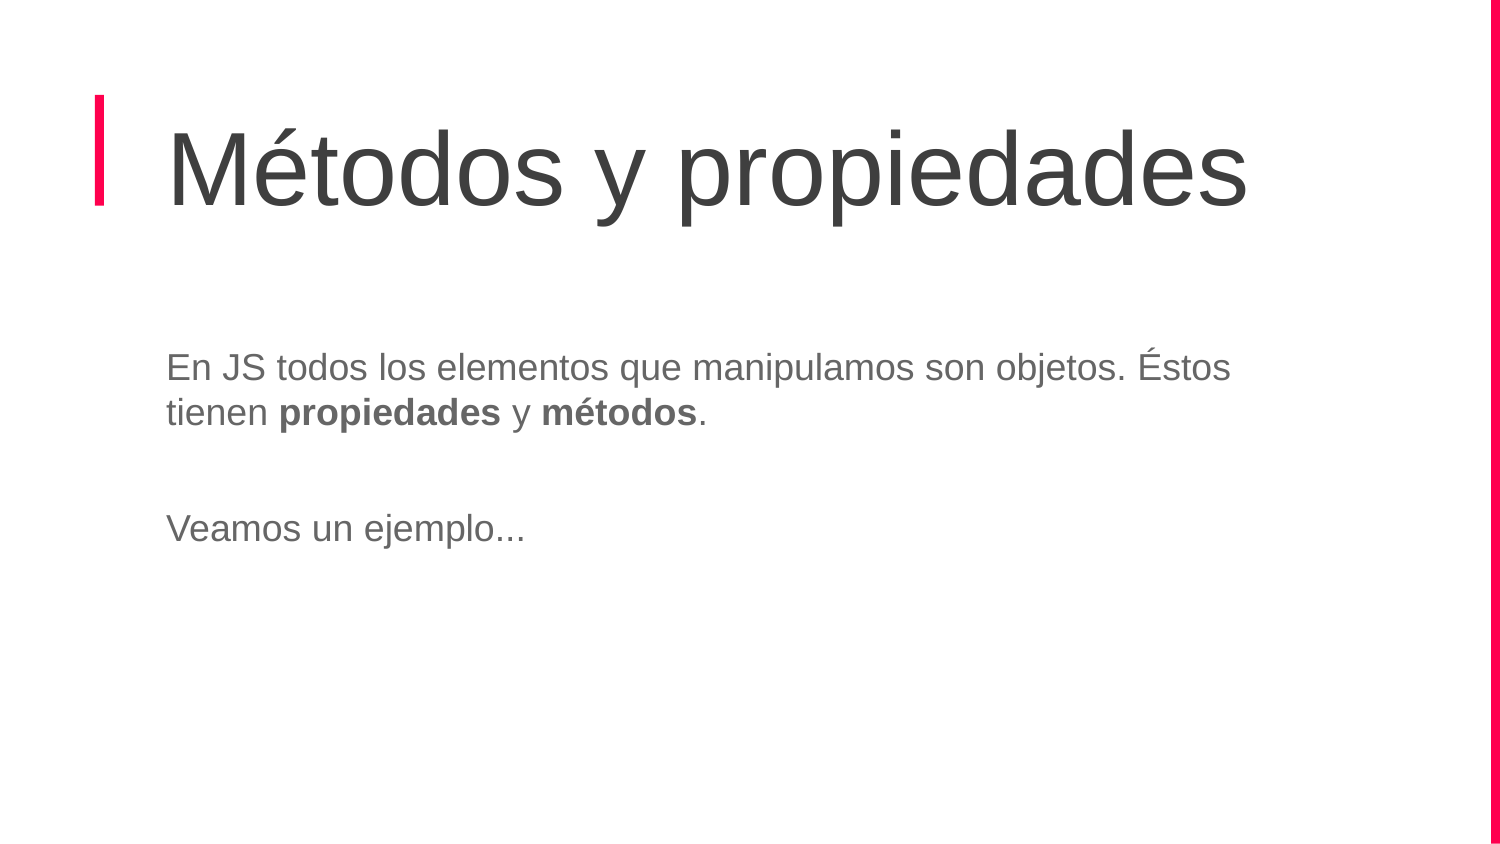

Métodos y propiedades
En JS todos los elementos que manipulamos son objetos. Éstos tienen propiedades y métodos.

Veamos un ejemplo...